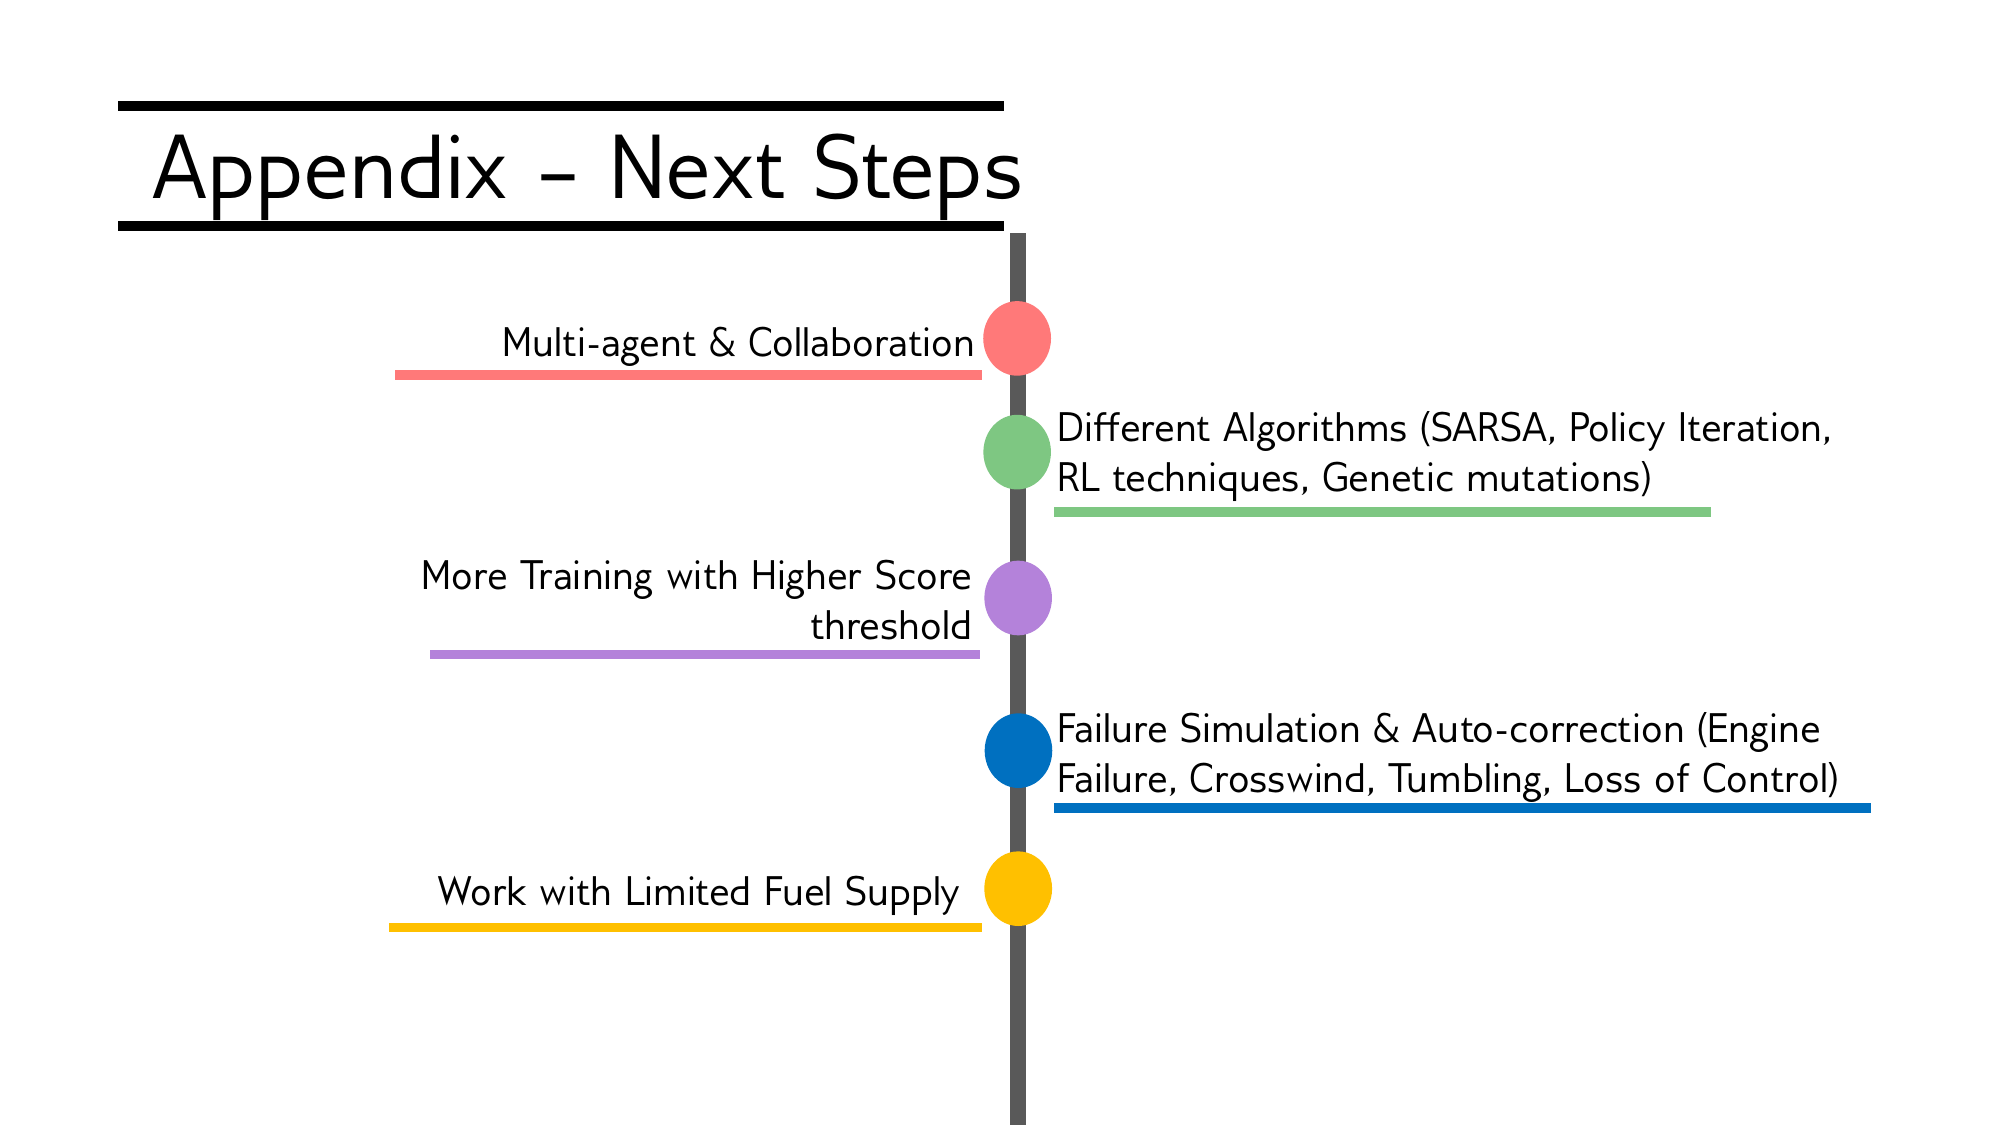

# Appendix – Next Steps

Multi-agent & Collaboration

Different Algorithms (SARSA, Policy Iteration, RL techniques, Genetic mutations)

More Training with Higher Score threshold

Failure Simulation & Auto-correction (Engine Failure, Crosswind, Tumbling, Loss of Control)

Work with Limited Fuel Supply